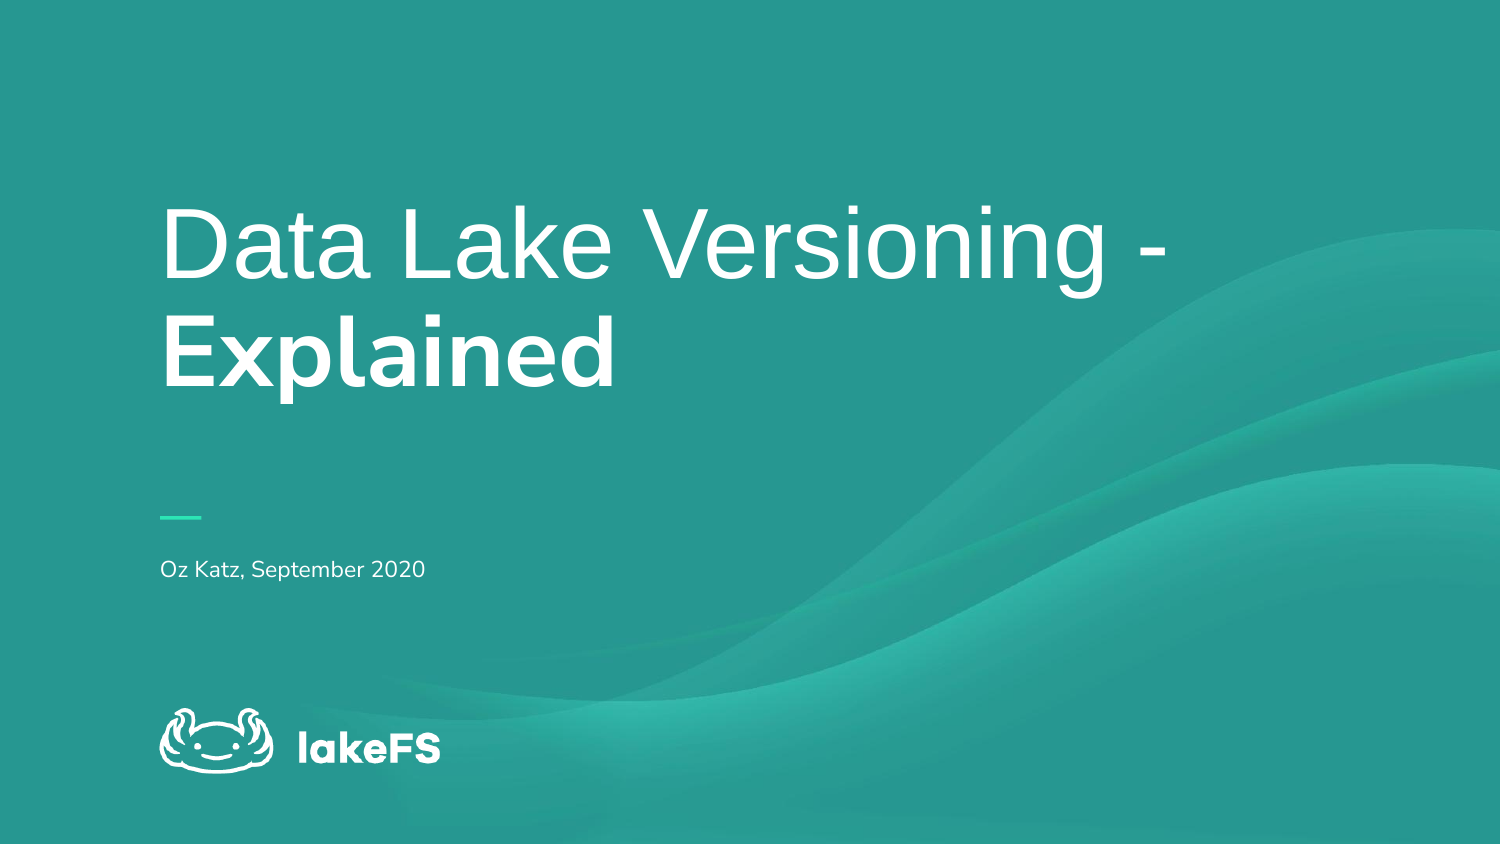

Data Lake Versioning -  Explained
Oz Katz, September 2020